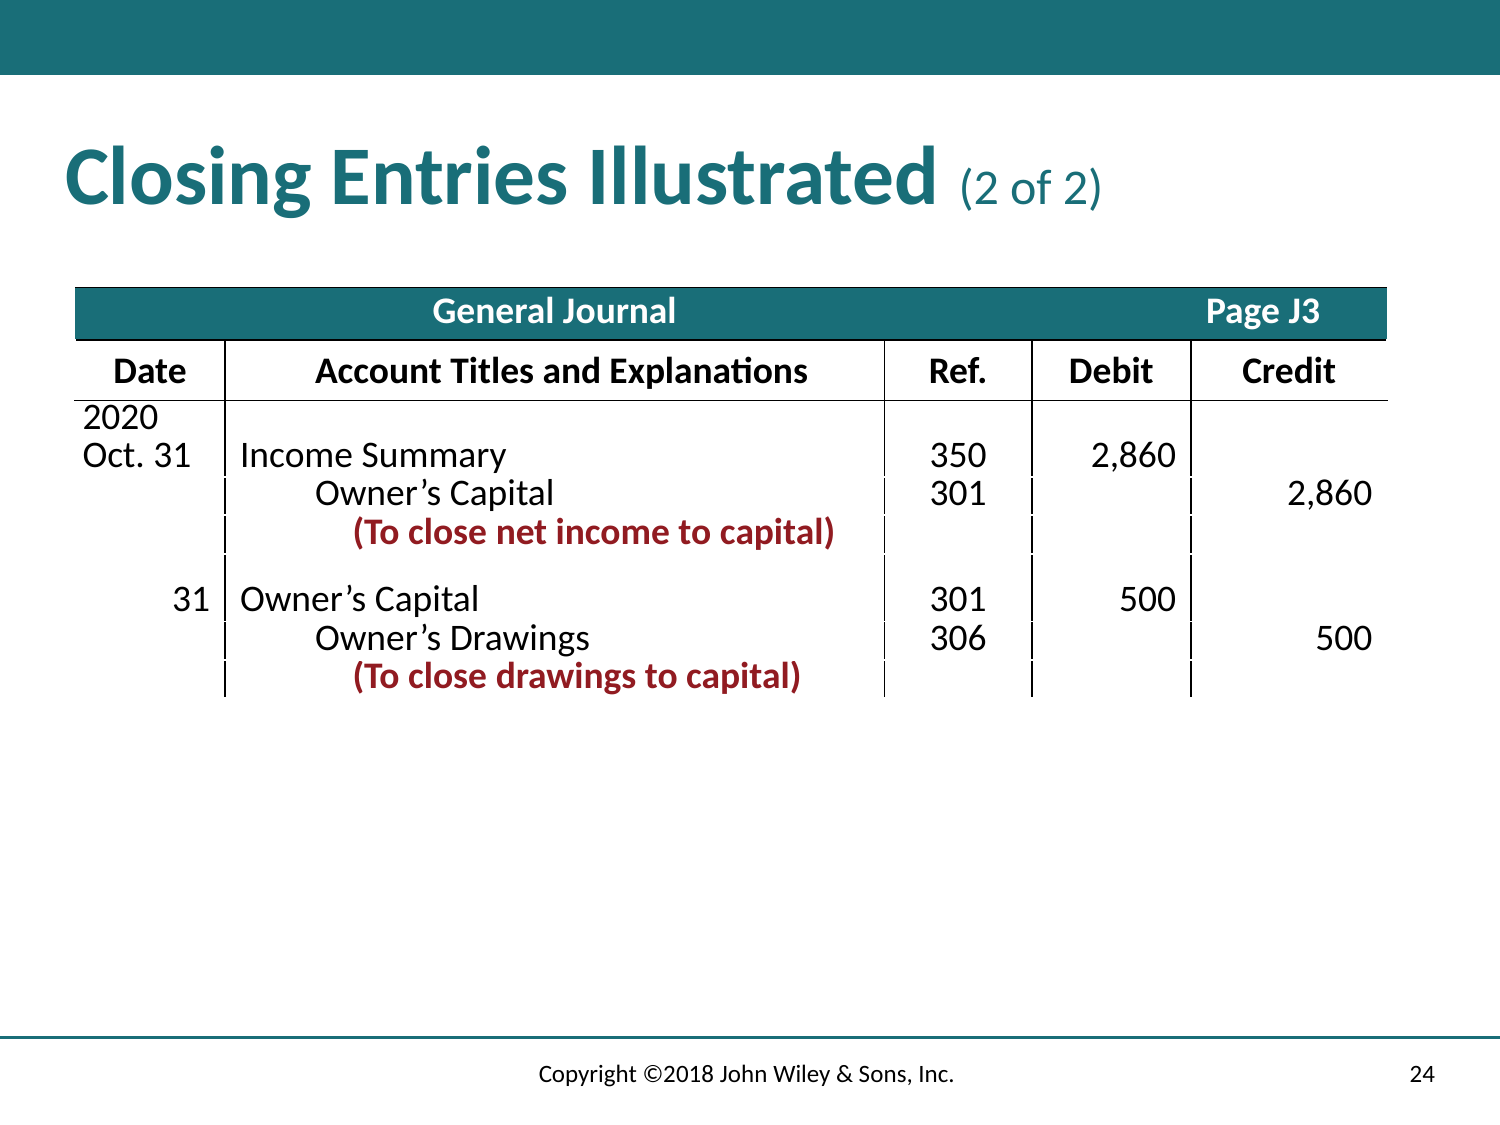

# Closing Entries Illustrated (2 of 2)
|  | General Journal |  |  | Page J3 |
| --- | --- | --- | --- | --- |
| Date | Account Titles and Explanations | Ref. | Debit | Credit |
| 2020 Oct. 31 | Income Summary | 350 | 2,860 |  |
|  | Owner’s Capital | 301 |  | 2,860 |
|  | (To close net income to capital) |  |  |  |
| 31 | Owner’s Capital | 301 | 500 |  |
|  | Owner’s Drawings | 306 |  | 500 |
|  | (To close drawings to capital) |  |  |  |
Copyright ©2018 John Wiley & Sons, Inc.
24